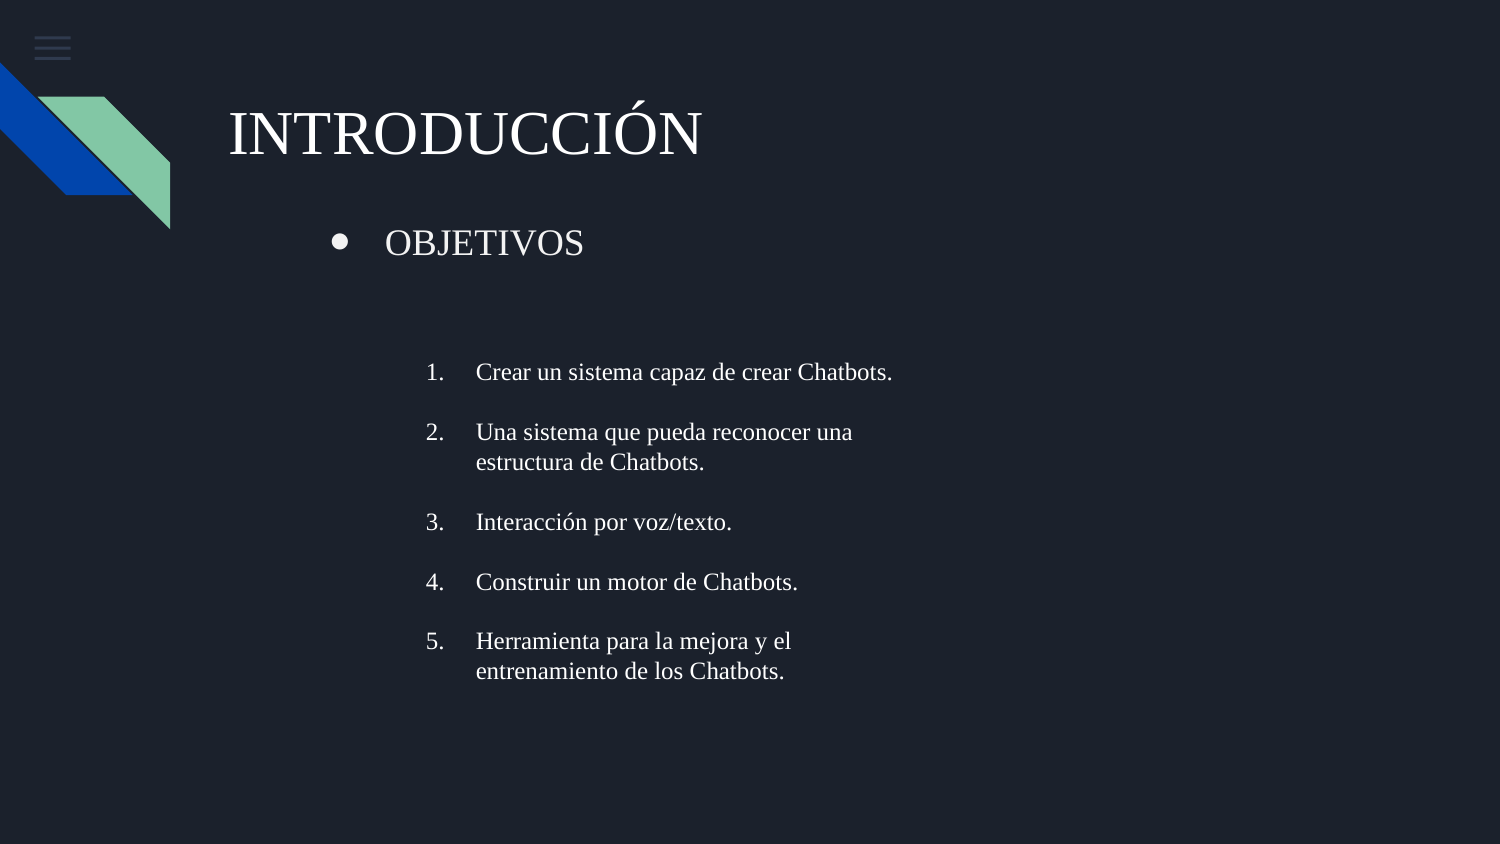

# INTRODUCCIÓN
OBJETIVOS
Crear un sistema capaz de crear Chatbots.

Una sistema que pueda reconocer una estructura de Chatbots.

Interacción por voz/texto.

Construir un motor de Chatbots.

Herramienta para la mejora y el entrenamiento de los Chatbots.